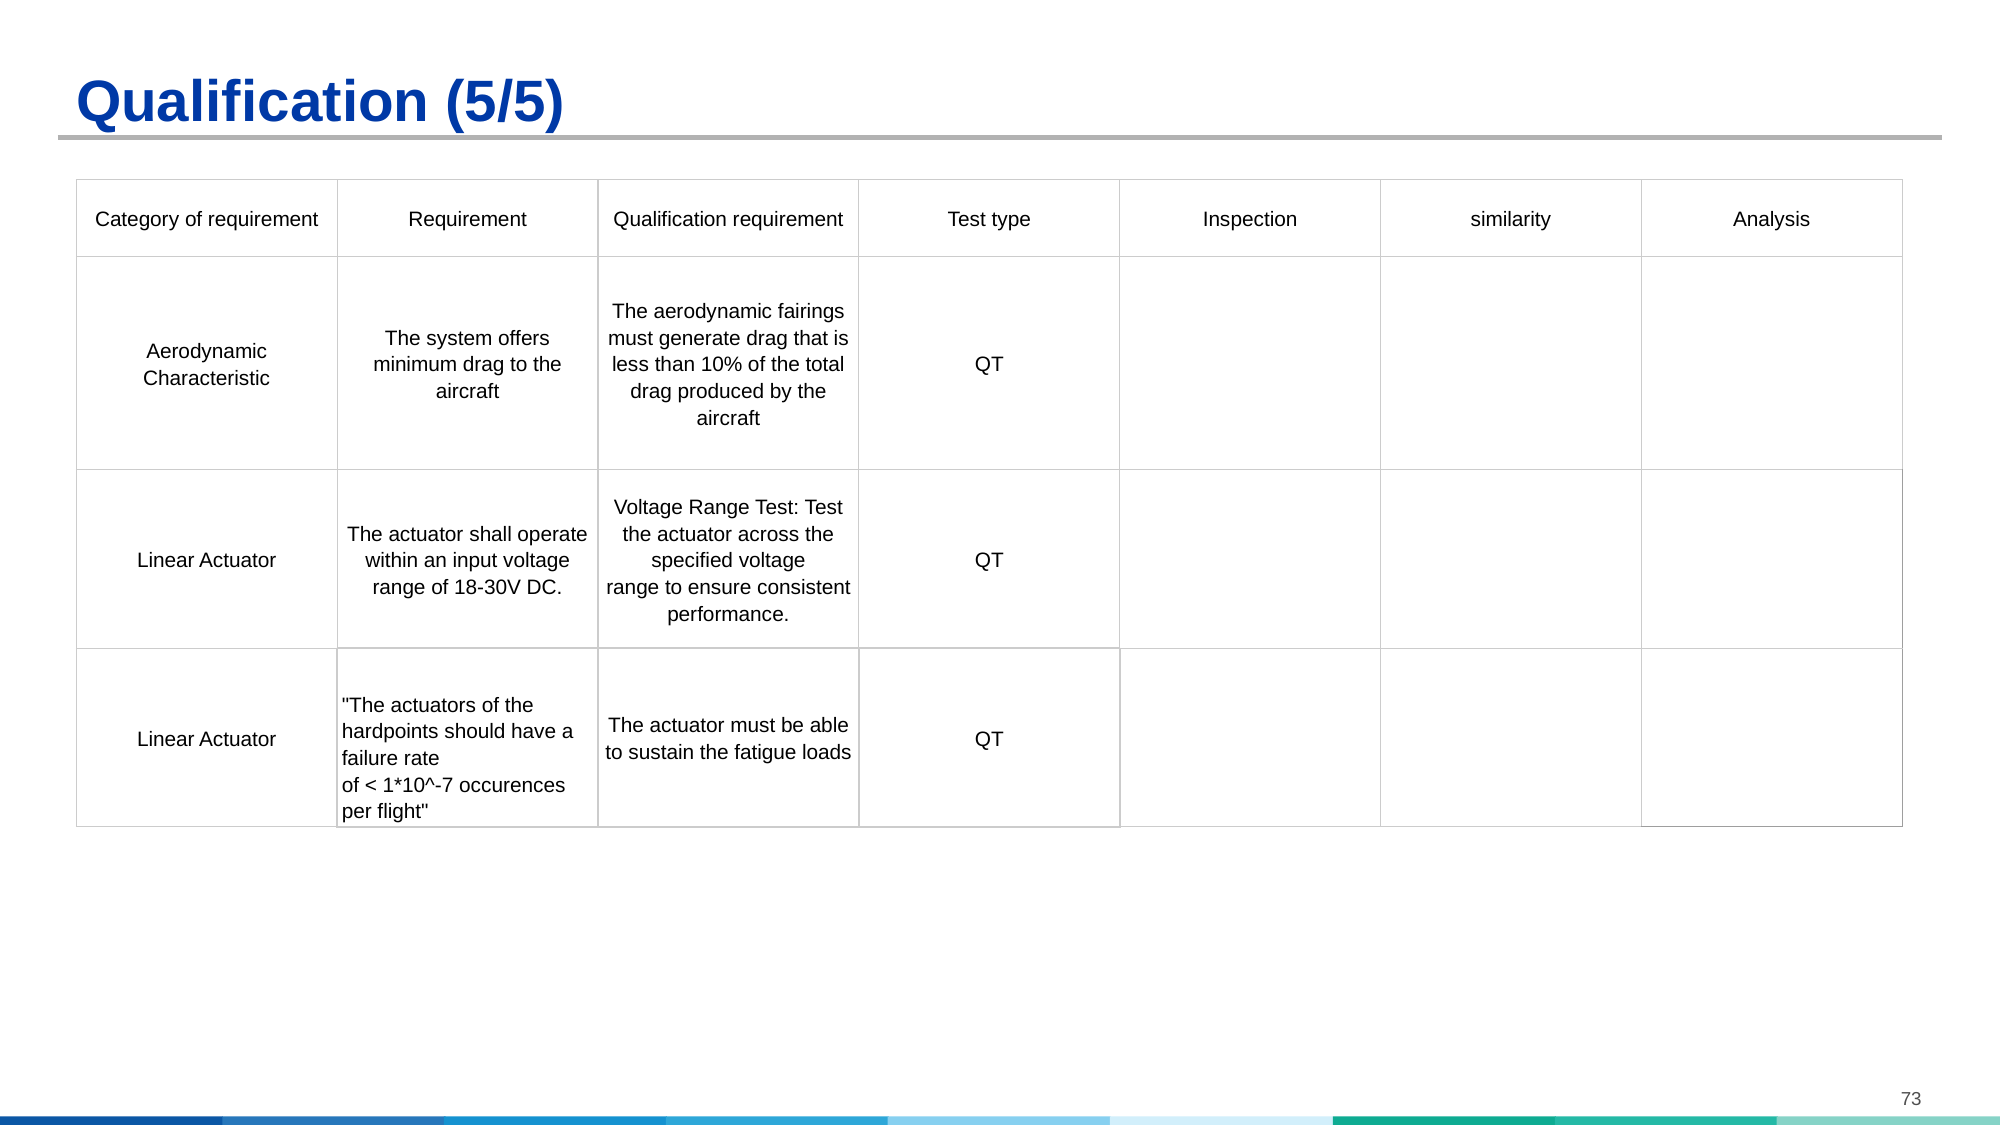

# Qualification (5/5)
| Category of requirement | Requirement | Qualification requirement | Test type | Inspection | similarity | Analysis |
| --- | --- | --- | --- | --- | --- | --- |
| Aerodynamic Characteristic | The system offers minimum drag to the aircraft | The aerodynamic fairings must generate drag that is less than 10% of the total drag produced by the aircraft | QT |  |  |  |
| Linear Actuator | The actuator shall operate within an input voltage range of 18-30V DC. | Voltage Range Test: Test the actuator across the specified voltage range to ensure consistent performance. | QT |  |  |  |
| Linear Actuator | "The actuators of the hardpoints should have a failure rate of < 1\*10^-7 occurences per flight" | The actuator must be able to sustain the fatigue loads | QT |  |  |  |
73